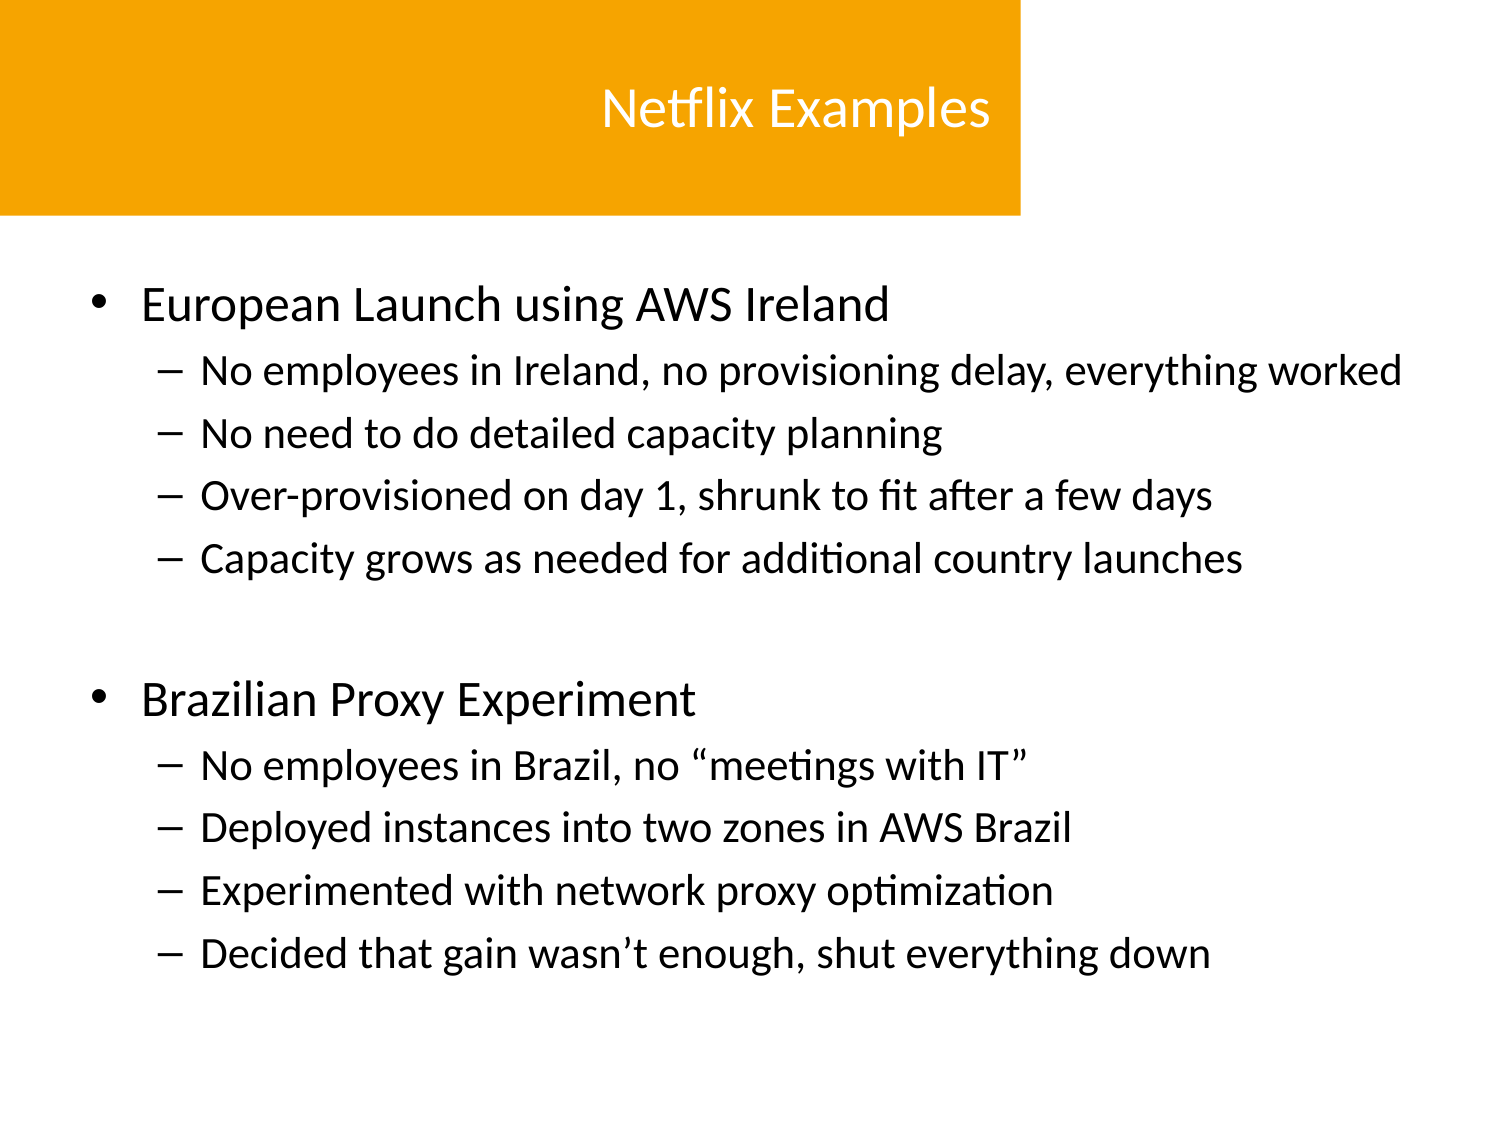

# Netflix Examples
European Launch using AWS Ireland
No employees in Ireland, no provisioning delay, everything worked
No need to do detailed capacity planning
Over-provisioned on day 1, shrunk to fit after a few days
Capacity grows as needed for additional country launches

Brazilian Proxy Experiment
No employees in Brazil, no “meetings with IT”
Deployed instances into two zones in AWS Brazil
Experimented with network proxy optimization
Decided that gain wasn’t enough, shut everything down